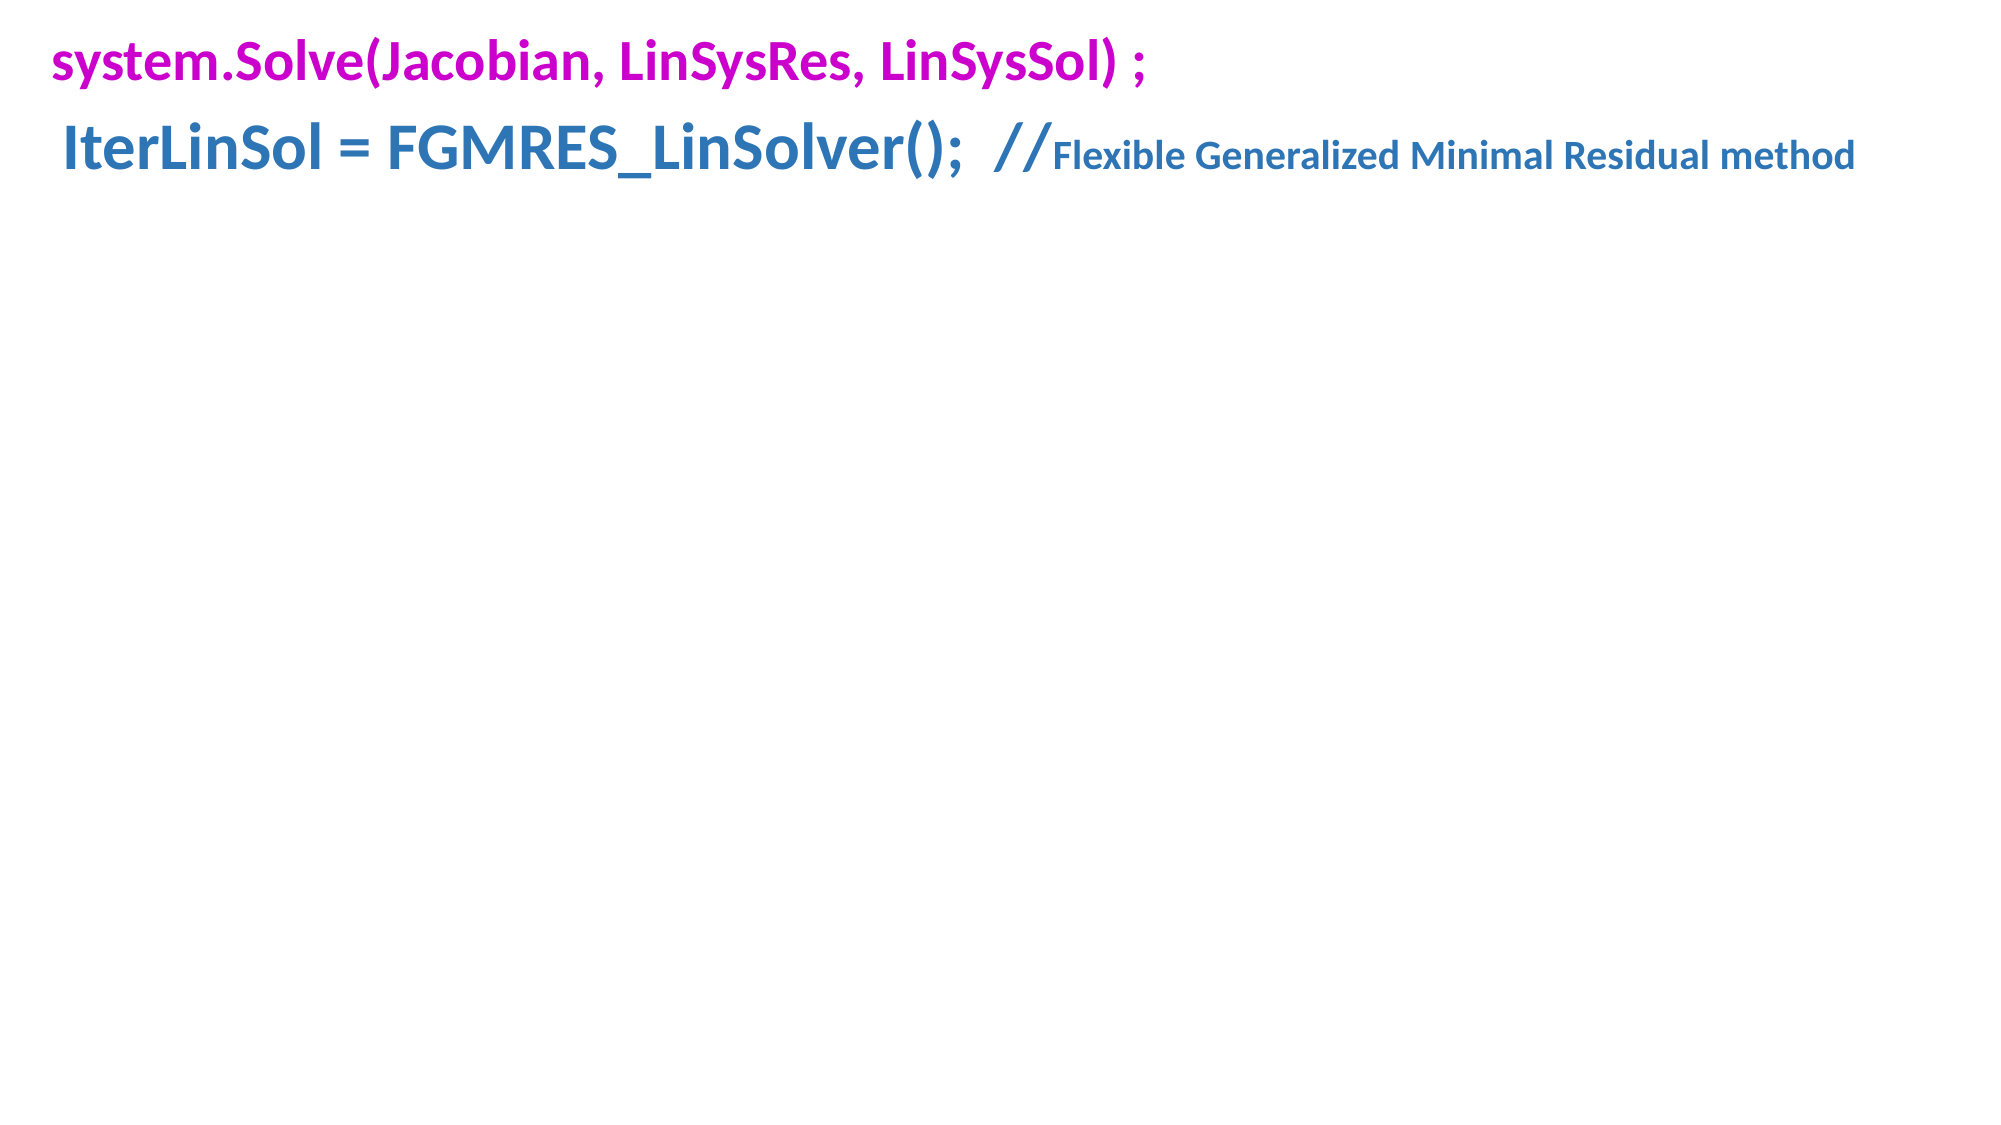

system.Solve(Jacobian, LinSysRes, LinSysSol) ;
 IterLinSol = FGMRES_LinSolver();  //Flexible Generalized Minimal Residual method